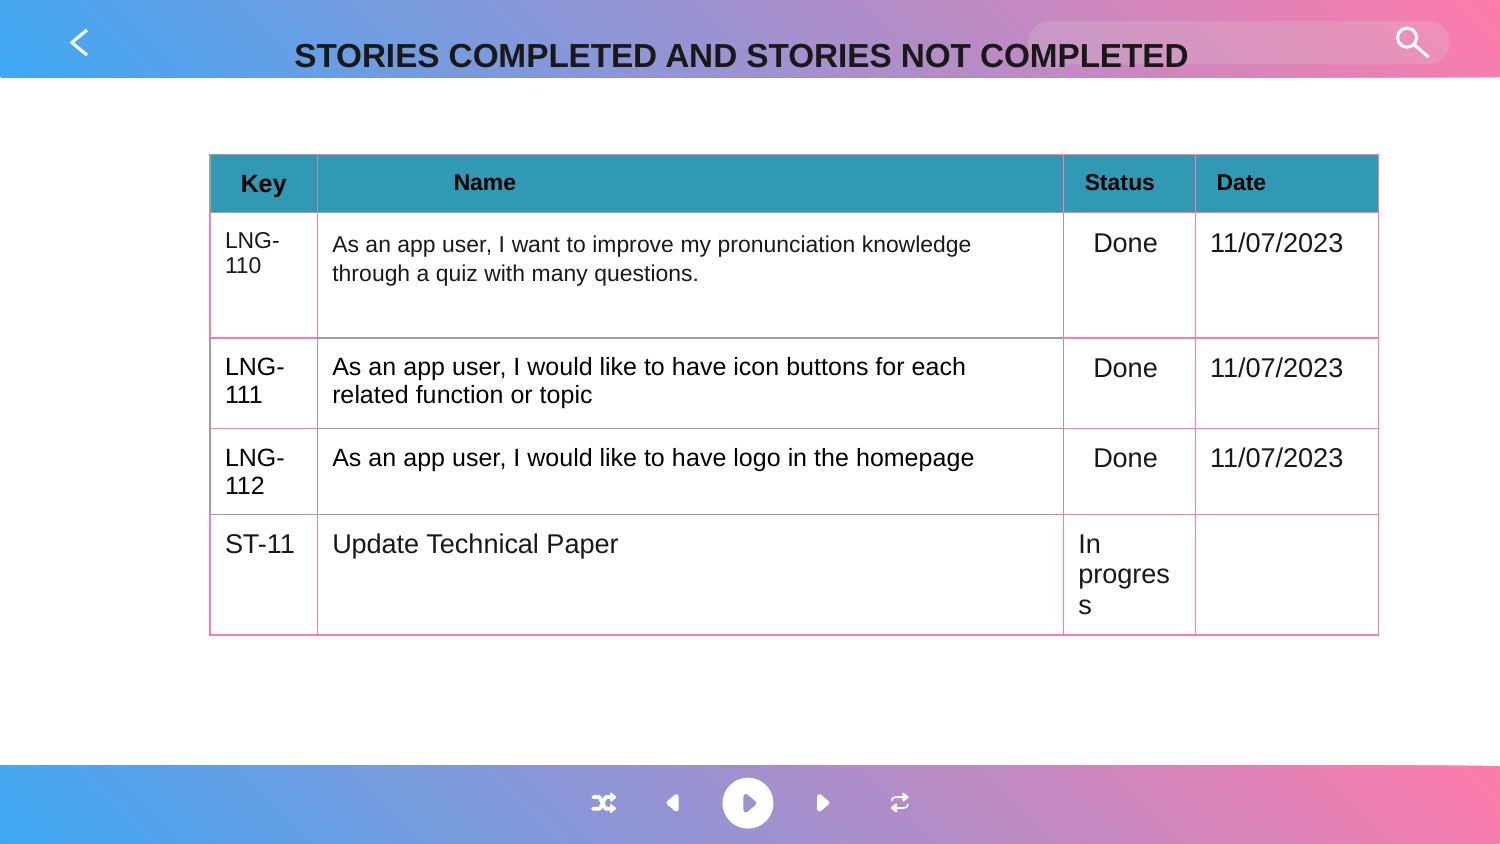

# STORIES COMPLETED AND STORIES NOT COMPLETED
| Key | Name | Status | Date |
| --- | --- | --- | --- |
| LNG-110 | As an app user, I want to improve my pronunciation knowledge through a quiz with many questions. | Done | 11/07/2023 |
| LNG-111 | As an app user, I would like to have icon buttons for each related function or topic | Done | 11/07/2023 |
| LNG-112 | As an app user, I would like to have logo in the homepage | Done | 11/07/2023 |
| ST-11 | Update Technical Paper | In progress |  |